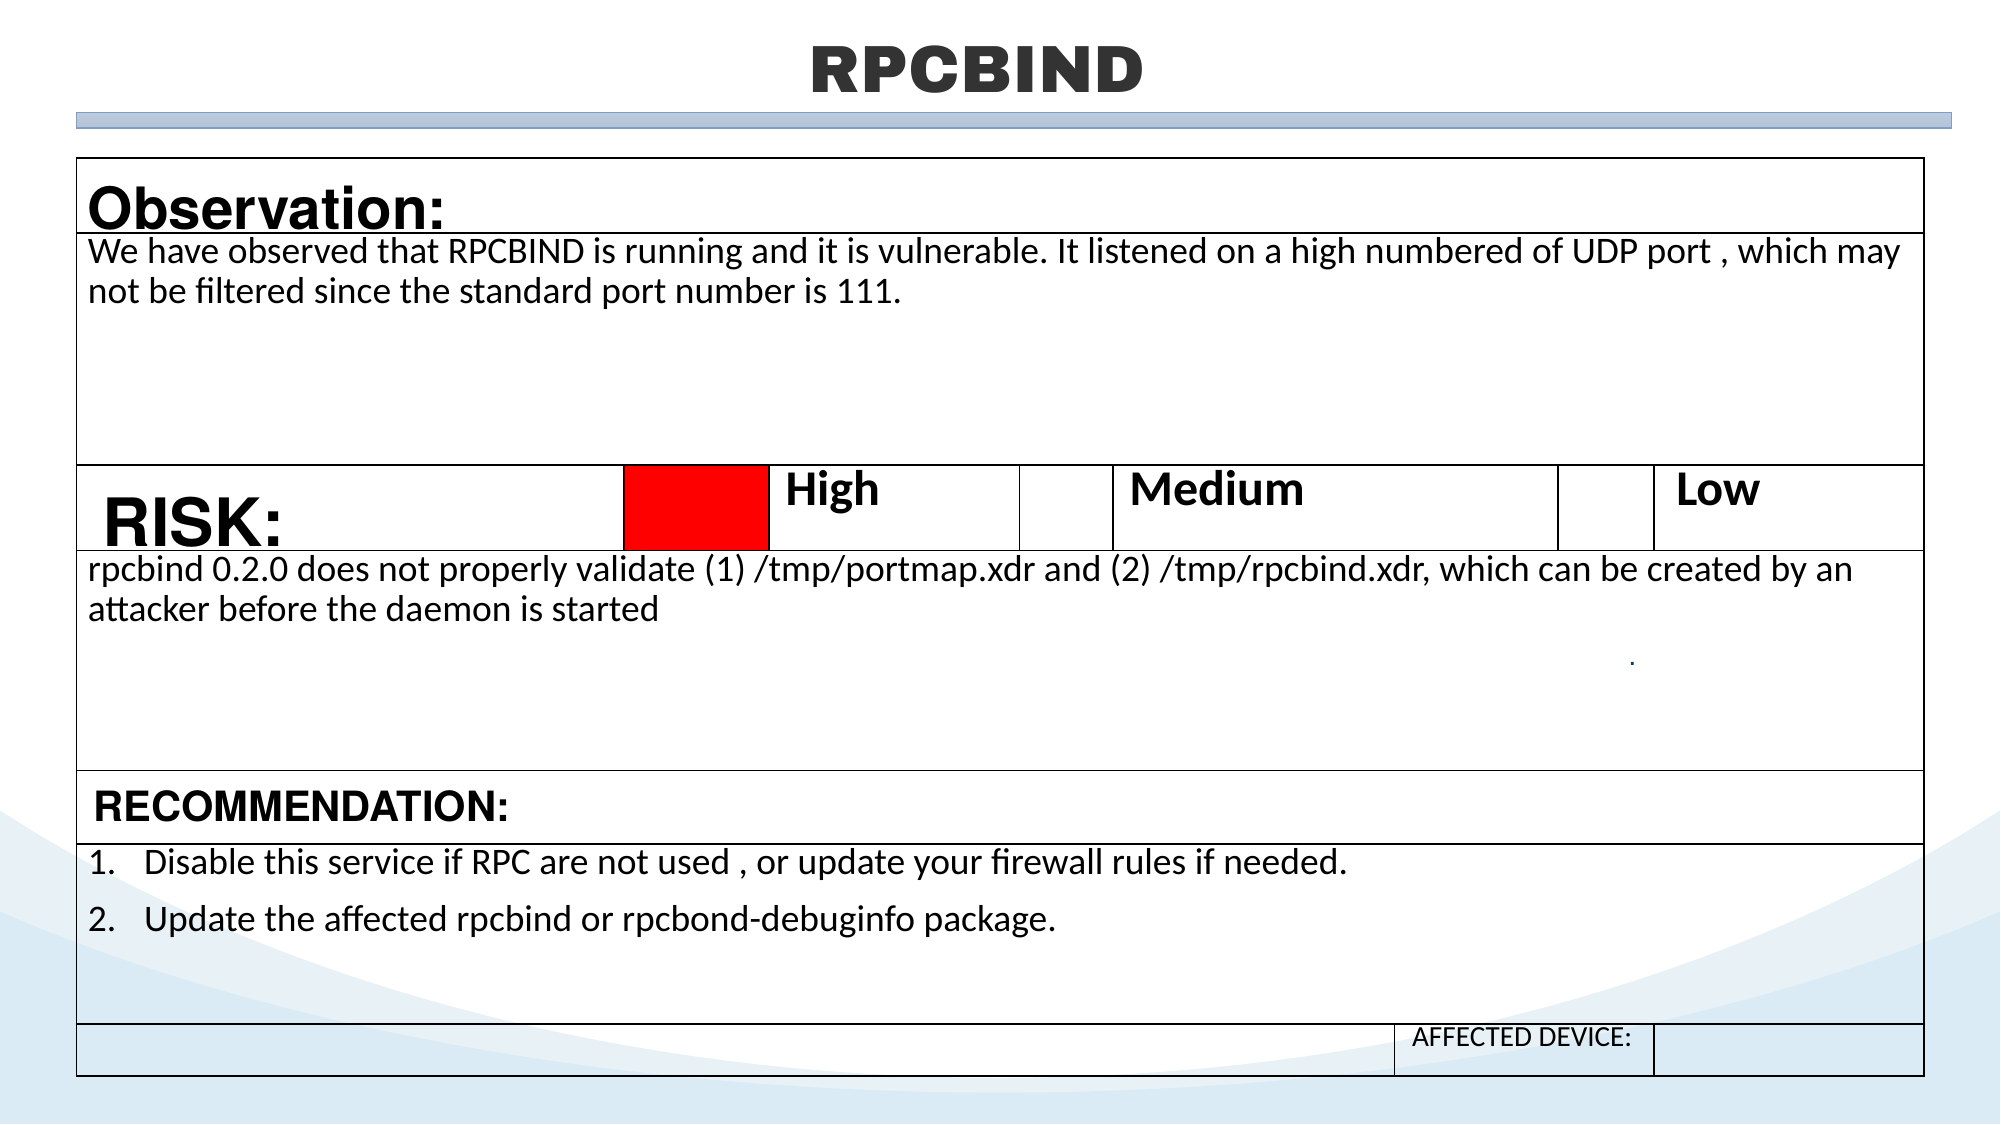

RPCBIND

| Observation: |  |  |  |  |  |  |  |
| --- | --- | --- | --- | --- | --- | --- | --- |
| We have observed that RPCBIND is running and it is vulnerable. It listened on a high numbered of UDP port , which may not be filtered since the standard port number is 111. |  |  |  |  |  |  |  |
| RISK: |  | High |  | Medium |  |  | Low |
| rpcbind 0.2.0 does not properly validate (1) /tmp/portmap.xdr and (2) /tmp/rpcbind.xdr, which can be created by an attacker before the daemon is started |  |  |  |  |  |  |  |
| RECOMMENDATION: |  |  |  |  |  |  |  |
| Disable this service if RPC are not used , or update your firewall rules if needed. Update the affected rpcbind or rpcbond-debuginfo package. |  |  |  |  |  |  |  |
|  |  |  |  |  | AFFECTED DEVICE: |  |  |
.